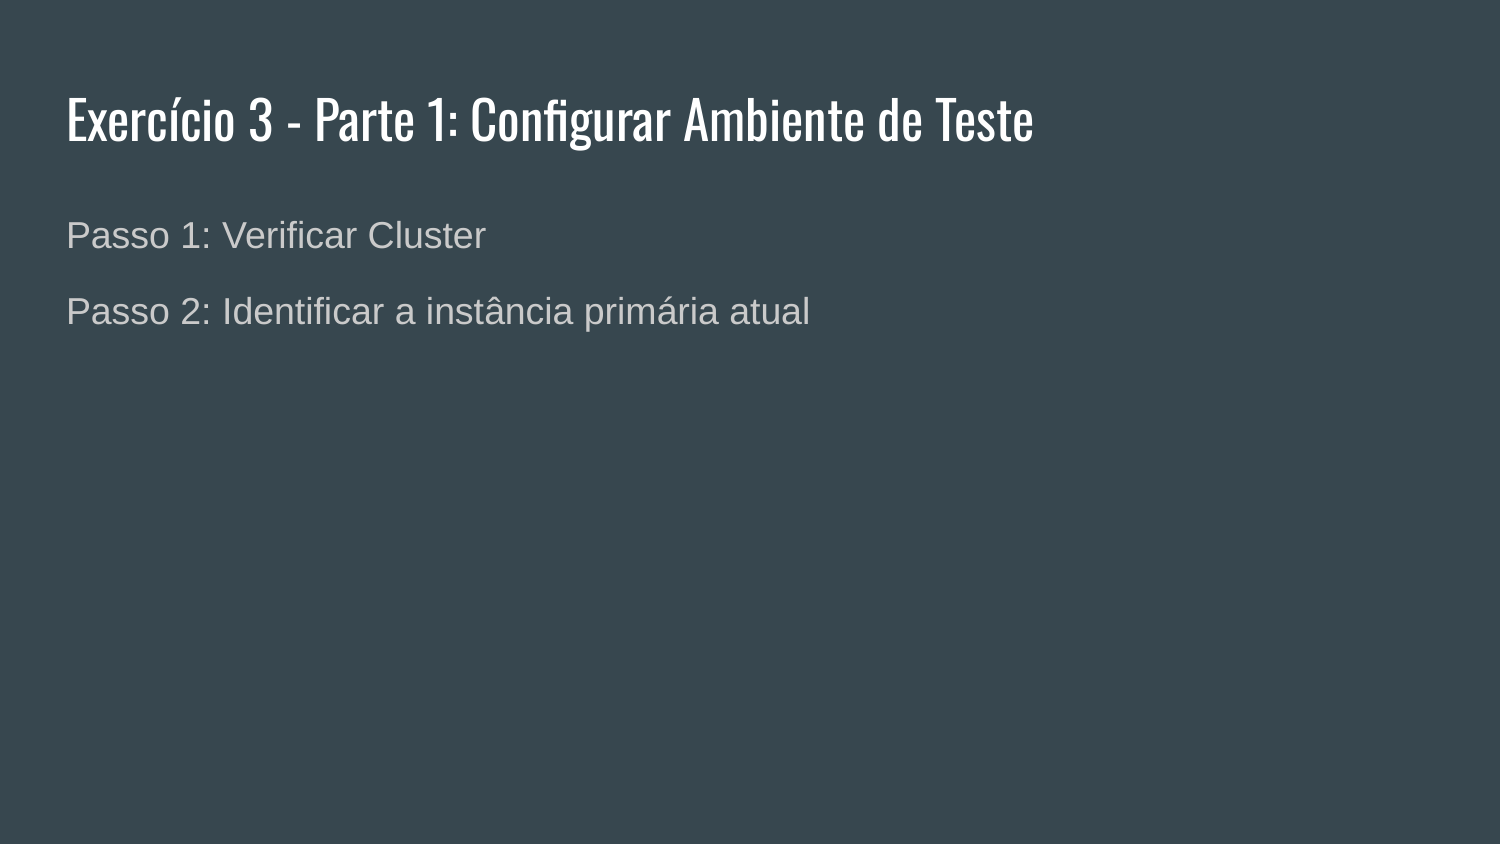

# Exercício 3 - Parte 1: Configurar Ambiente de Teste

Passo 1: Verificar Cluster
Passo 2: Identificar a instância primária atual